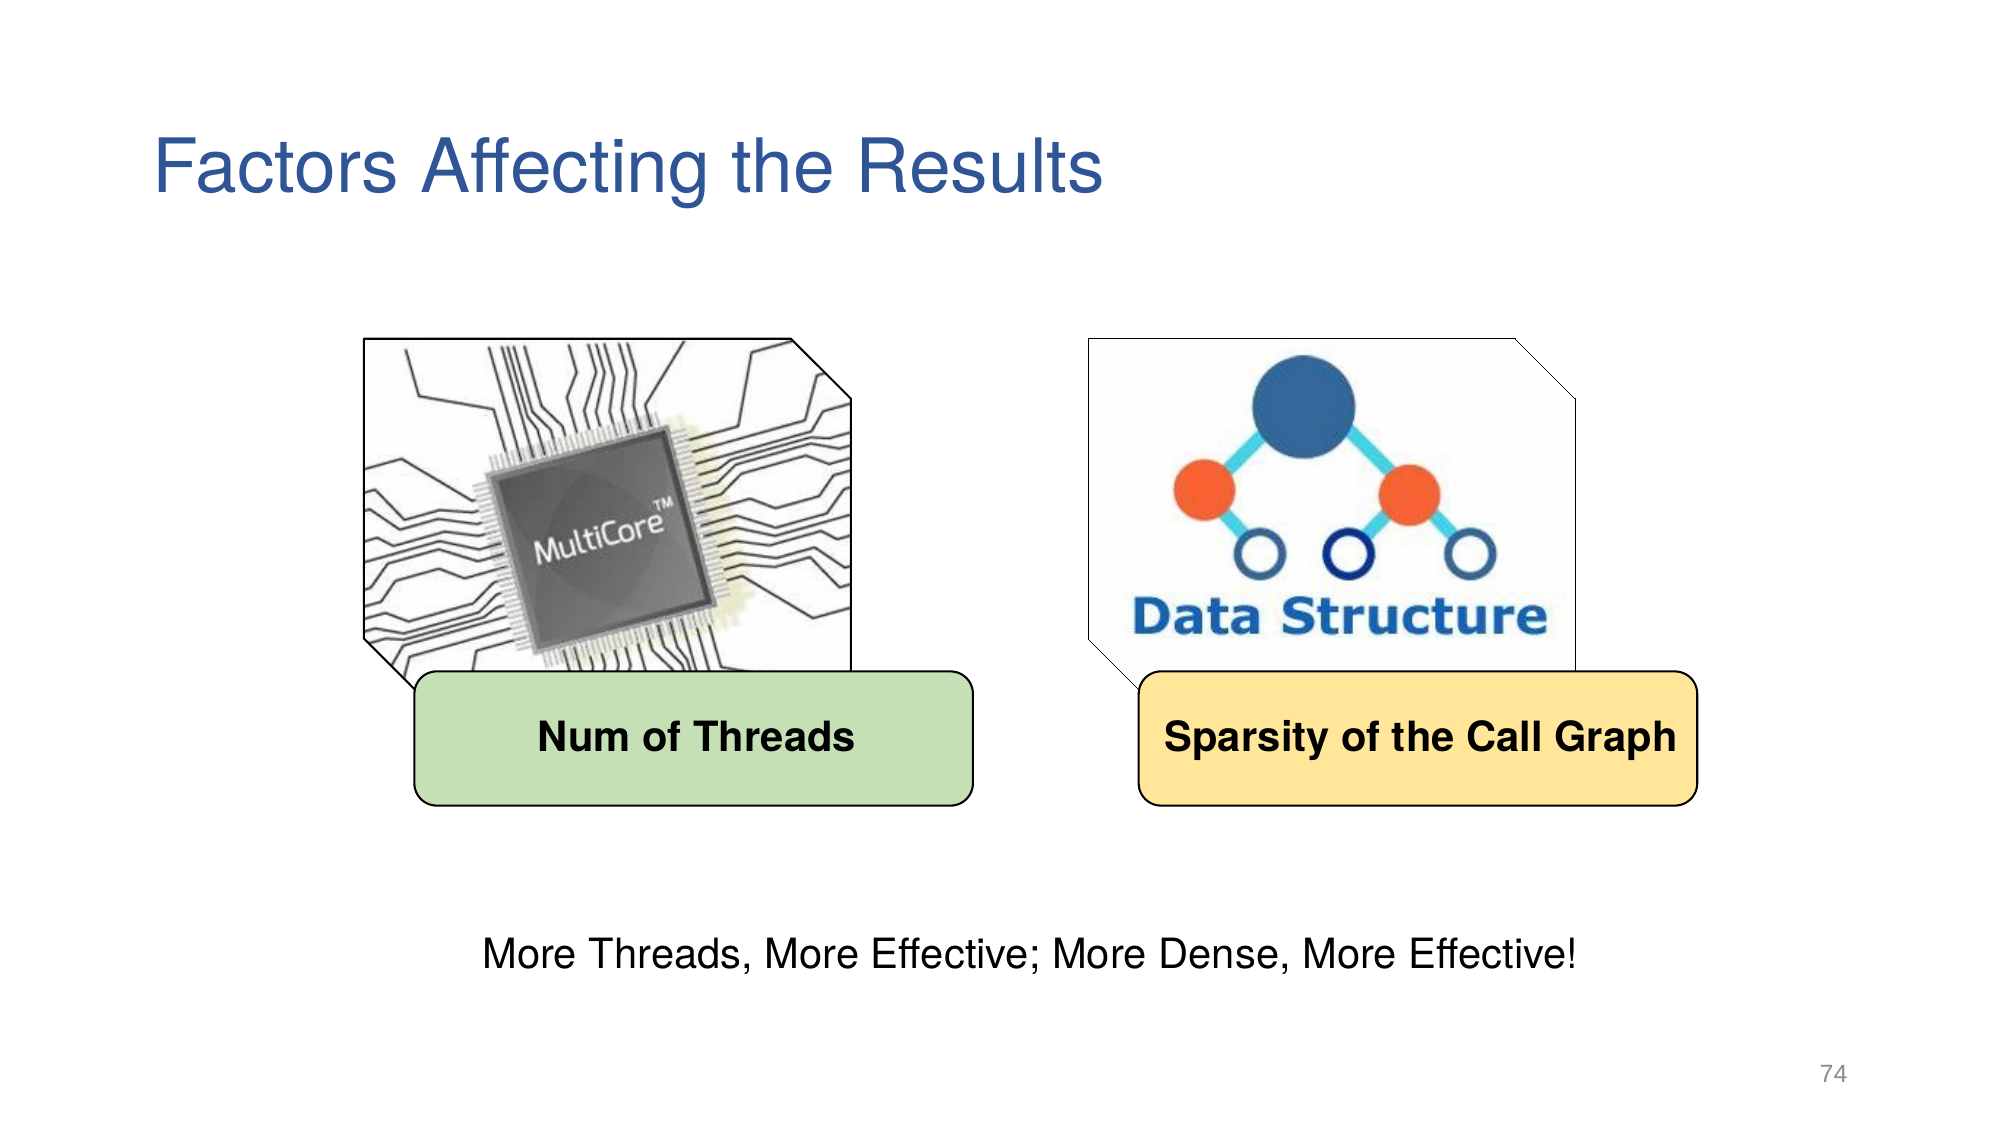

# Factors Affecting the Results
Num of Threads
Sparsity of the Call Graph
More Threads, More Effective; More Dense, More Effective!
74